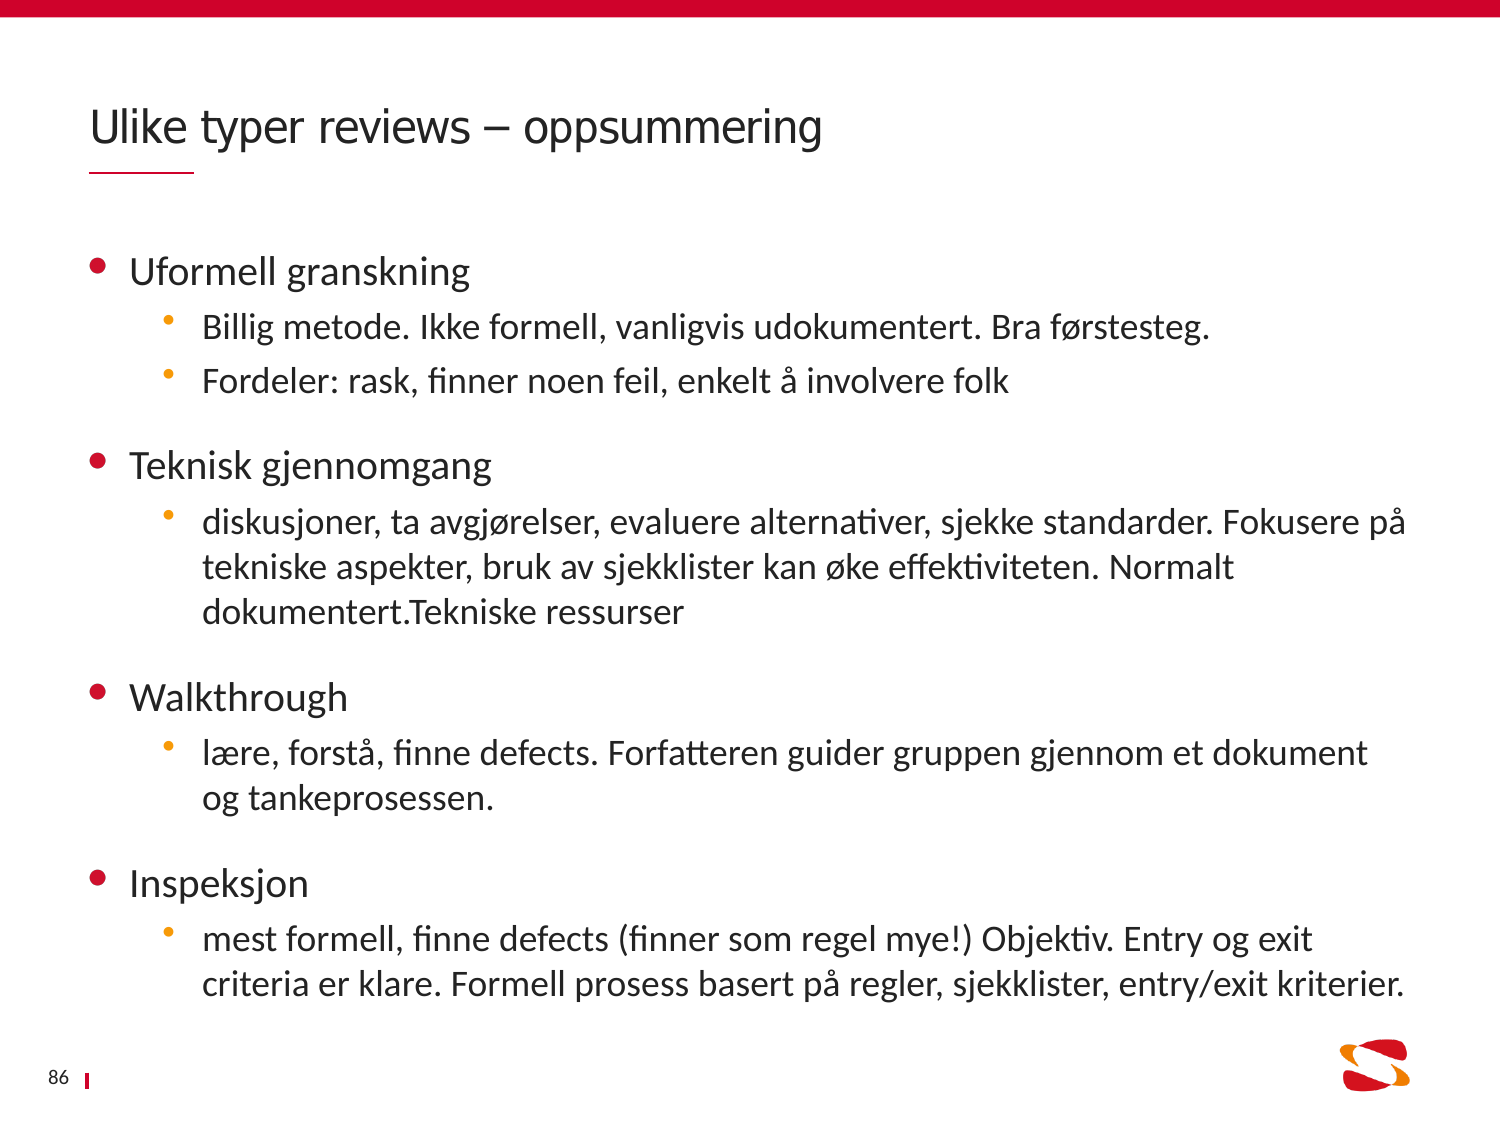

# Ulike typer reviews – oppsummering
Uformell granskning
Billig metode. Ikke formell, vanligvis udokumentert. Bra førstesteg.
Fordeler: rask, finner noen feil, enkelt å involvere folk
Teknisk gjennomgang
diskusjoner, ta avgjørelser, evaluere alternativer, sjekke standarder. Fokusere på tekniske aspekter, bruk av sjekklister kan øke effektiviteten. Normalt dokumentert.Tekniske ressurser
Walkthrough
lære, forstå, finne defects. Forfatteren guider gruppen gjennom et dokument og tankeprosessen.
Inspeksjon
mest formell, finne defects (finner som regel mye!) Objektiv. Entry og exit criteria er klare. Formell prosess basert på regler, sjekklister, entry/exit kriterier.

86